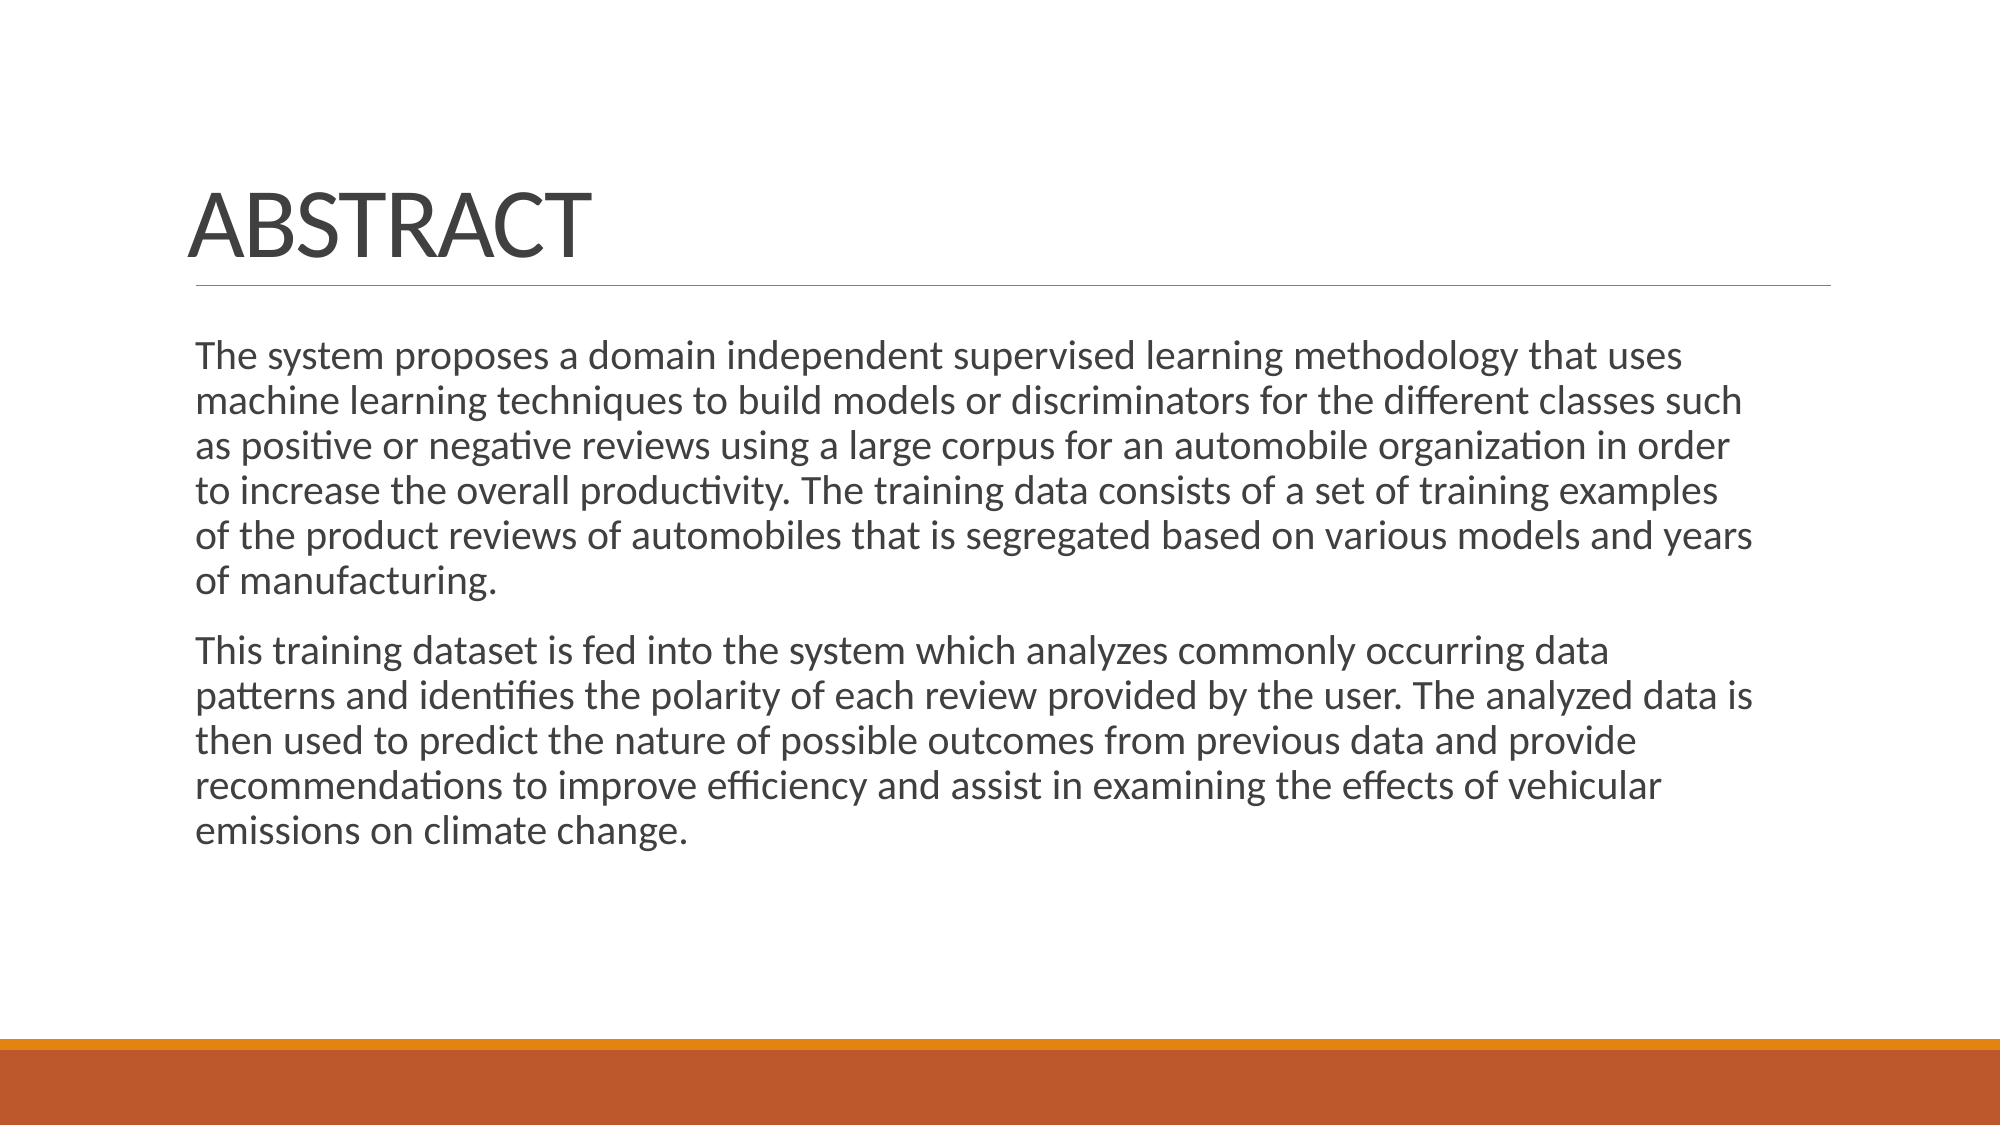

# ABSTRACT
The system proposes a domain independent supervised learning methodology that uses machine learning techniques to build models or discriminators for the different classes such as positive or negative reviews using a large corpus for an automobile organization in order to increase the overall productivity. The training data consists of a set of training examples of the product reviews of automobiles that is segregated based on various models and years of manufacturing.
This training dataset is fed into the system which analyzes commonly occurring data patterns and identifies the polarity of each review provided by the user. The analyzed data is then used to predict the nature of possible outcomes from previous data and provide recommendations to improve efficiency and assist in examining the effects of vehicular emissions on climate change.